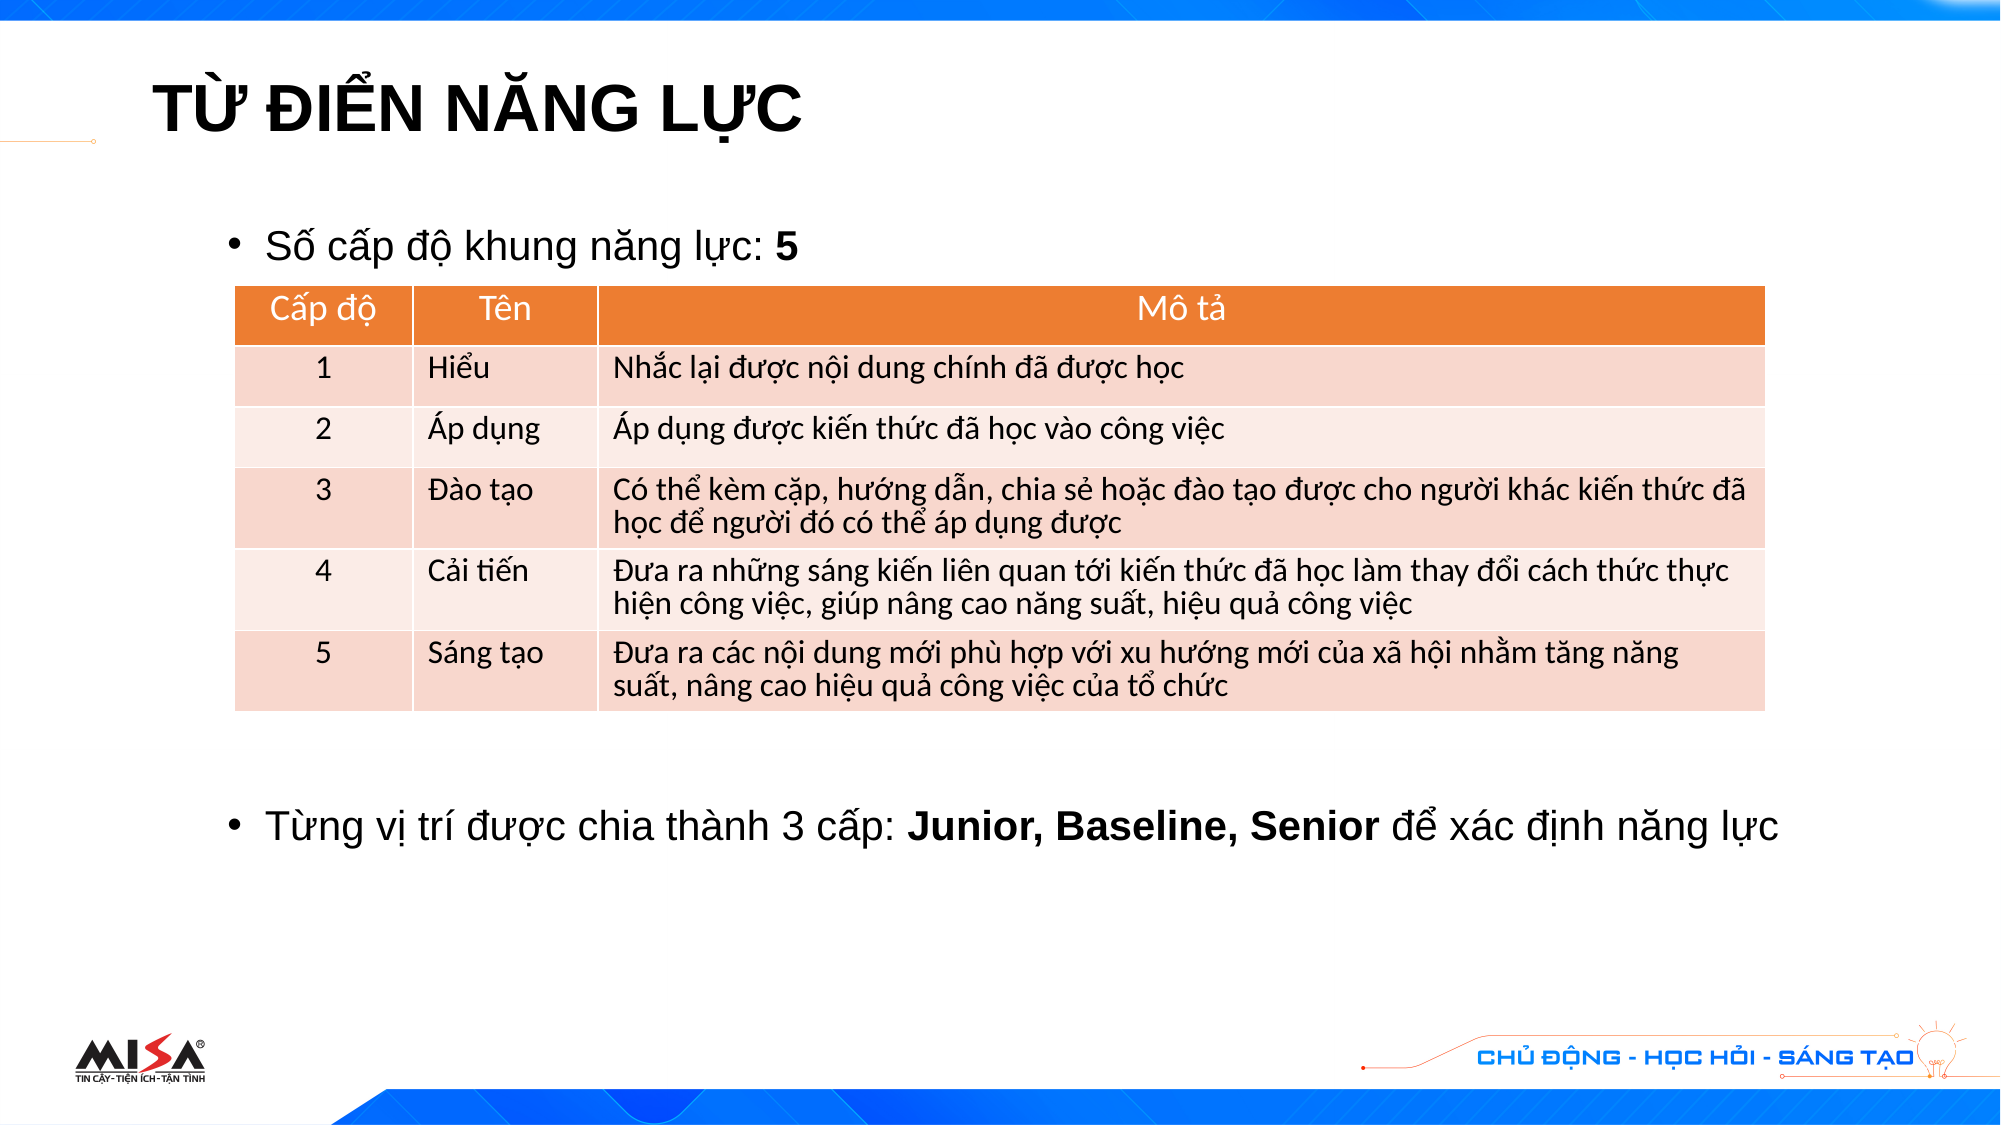

TỪ ĐIỂN NĂNG LỰC
Số cấp độ khung năng lực: 5

Từng vị trí được chia thành 3 cấp: Junior, Baseline, Senior để xác định năng lực
| Cấp độ | Tên | Mô tả |
| --- | --- | --- |
| 1 | Hiểu | Nhắc lại được nội dung chính đã được học |
| 2 | Áp dụng | Áp dụng được kiến thức đã học vào công việc |
| 3 | Đào tạo | Có thể kèm cặp, hướng dẫn, chia sẻ hoặc đào tạo được cho người khác kiến thức đã học để người đó có thể áp dụng được |
| 4 | Cải tiến | Đưa ra những sáng kiến liên quan tới kiến thức đã học làm thay đổi cách thức thực hiện công việc, giúp nâng cao năng suất, hiệu quả công việc |
| 5 | Sáng tạo | Đưa ra các nội dung mới phù hợp với xu hướng mới của xã hội nhằm tăng năng suất, nâng cao hiệu quả công việc của tổ chức |